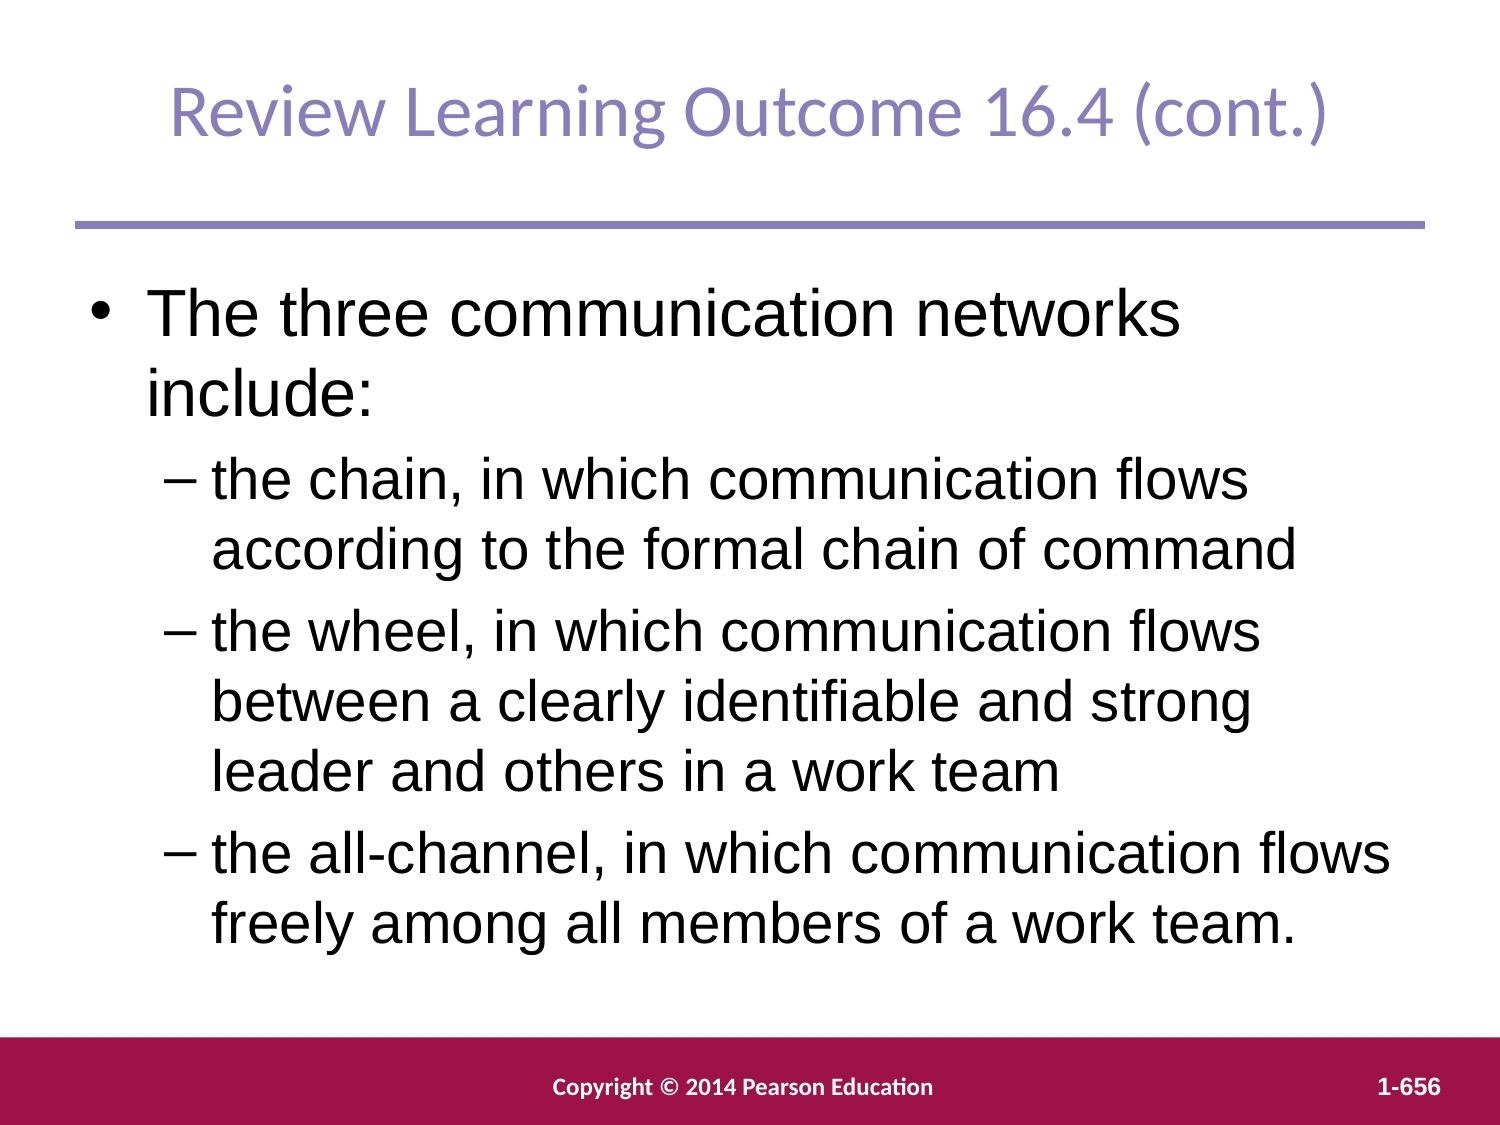

Review Learning Outcome 16.4 (cont.)
The three communication networks include:
the chain, in which communication flows according to the formal chain of command
the wheel, in which communication flows between a clearly identifiable and strong leader and others in a work team
the all-channel, in which communication flows freely among all members of a work team.